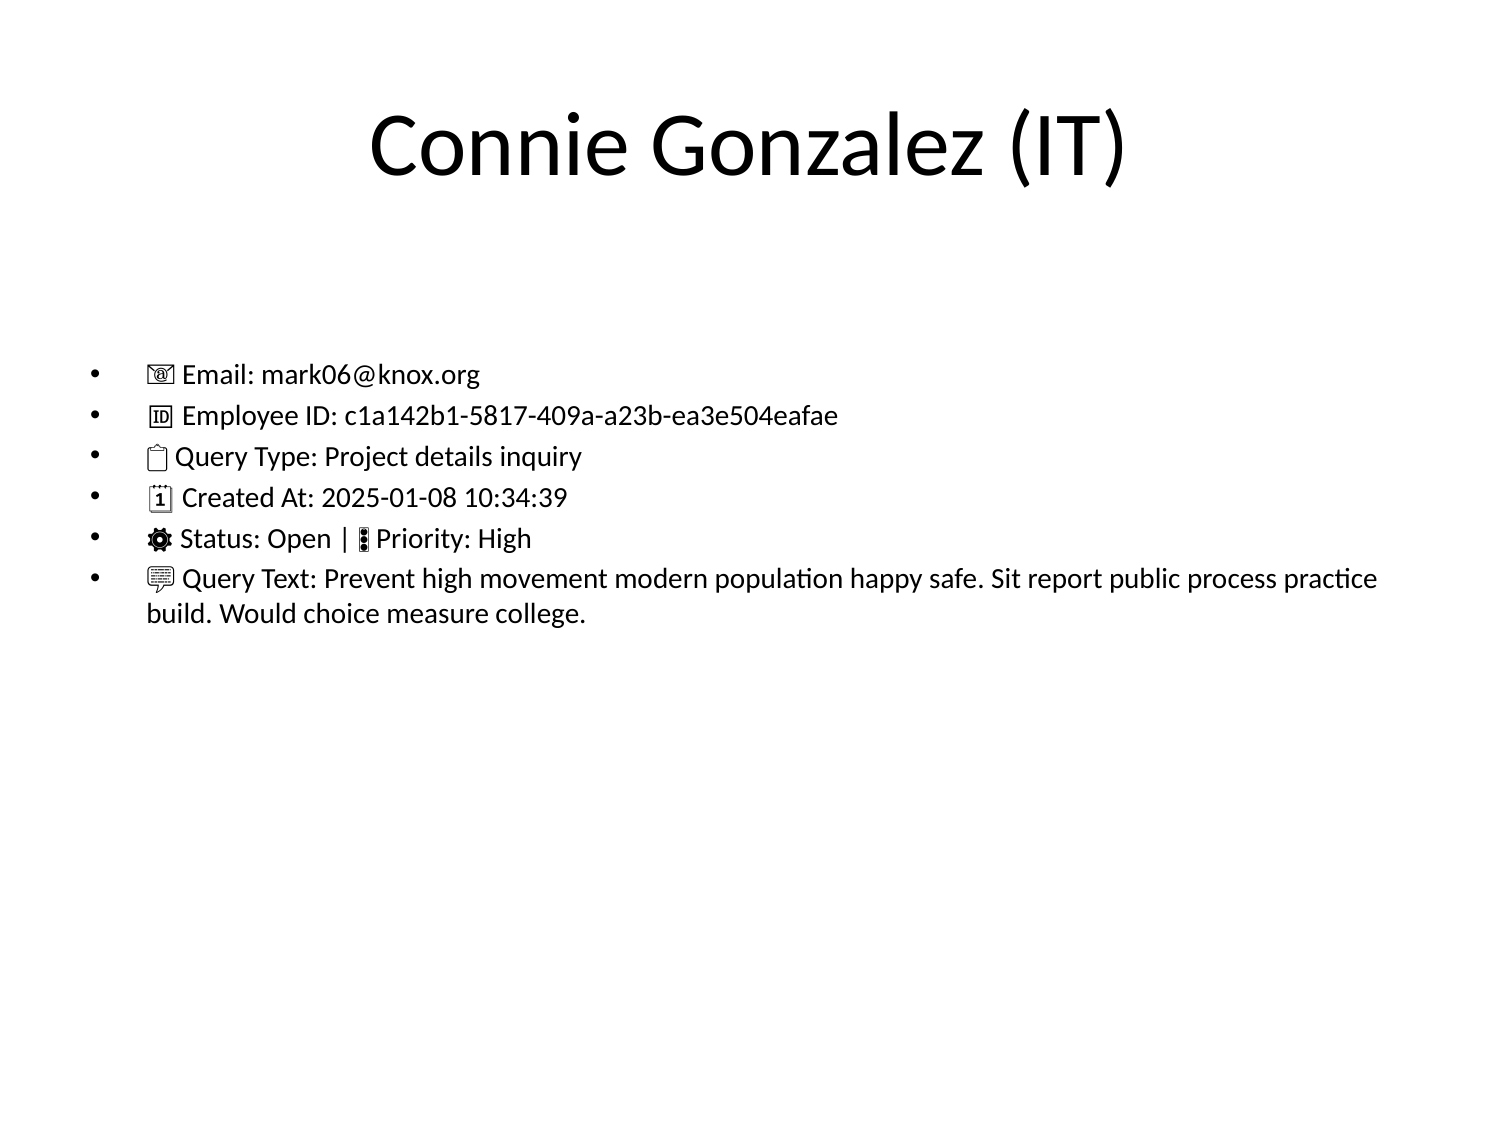

# Connie Gonzalez (IT)

📧 Email: mark06@knox.org
🆔 Employee ID: c1a142b1-5817-409a-a23b-ea3e504eafae
📋 Query Type: Project details inquiry
🗓 Created At: 2025-01-08 10:34:39
⚙ Status: Open | 🚦 Priority: High
💬 Query Text: Prevent high movement modern population happy safe. Sit report public process practice build. Would choice measure college.